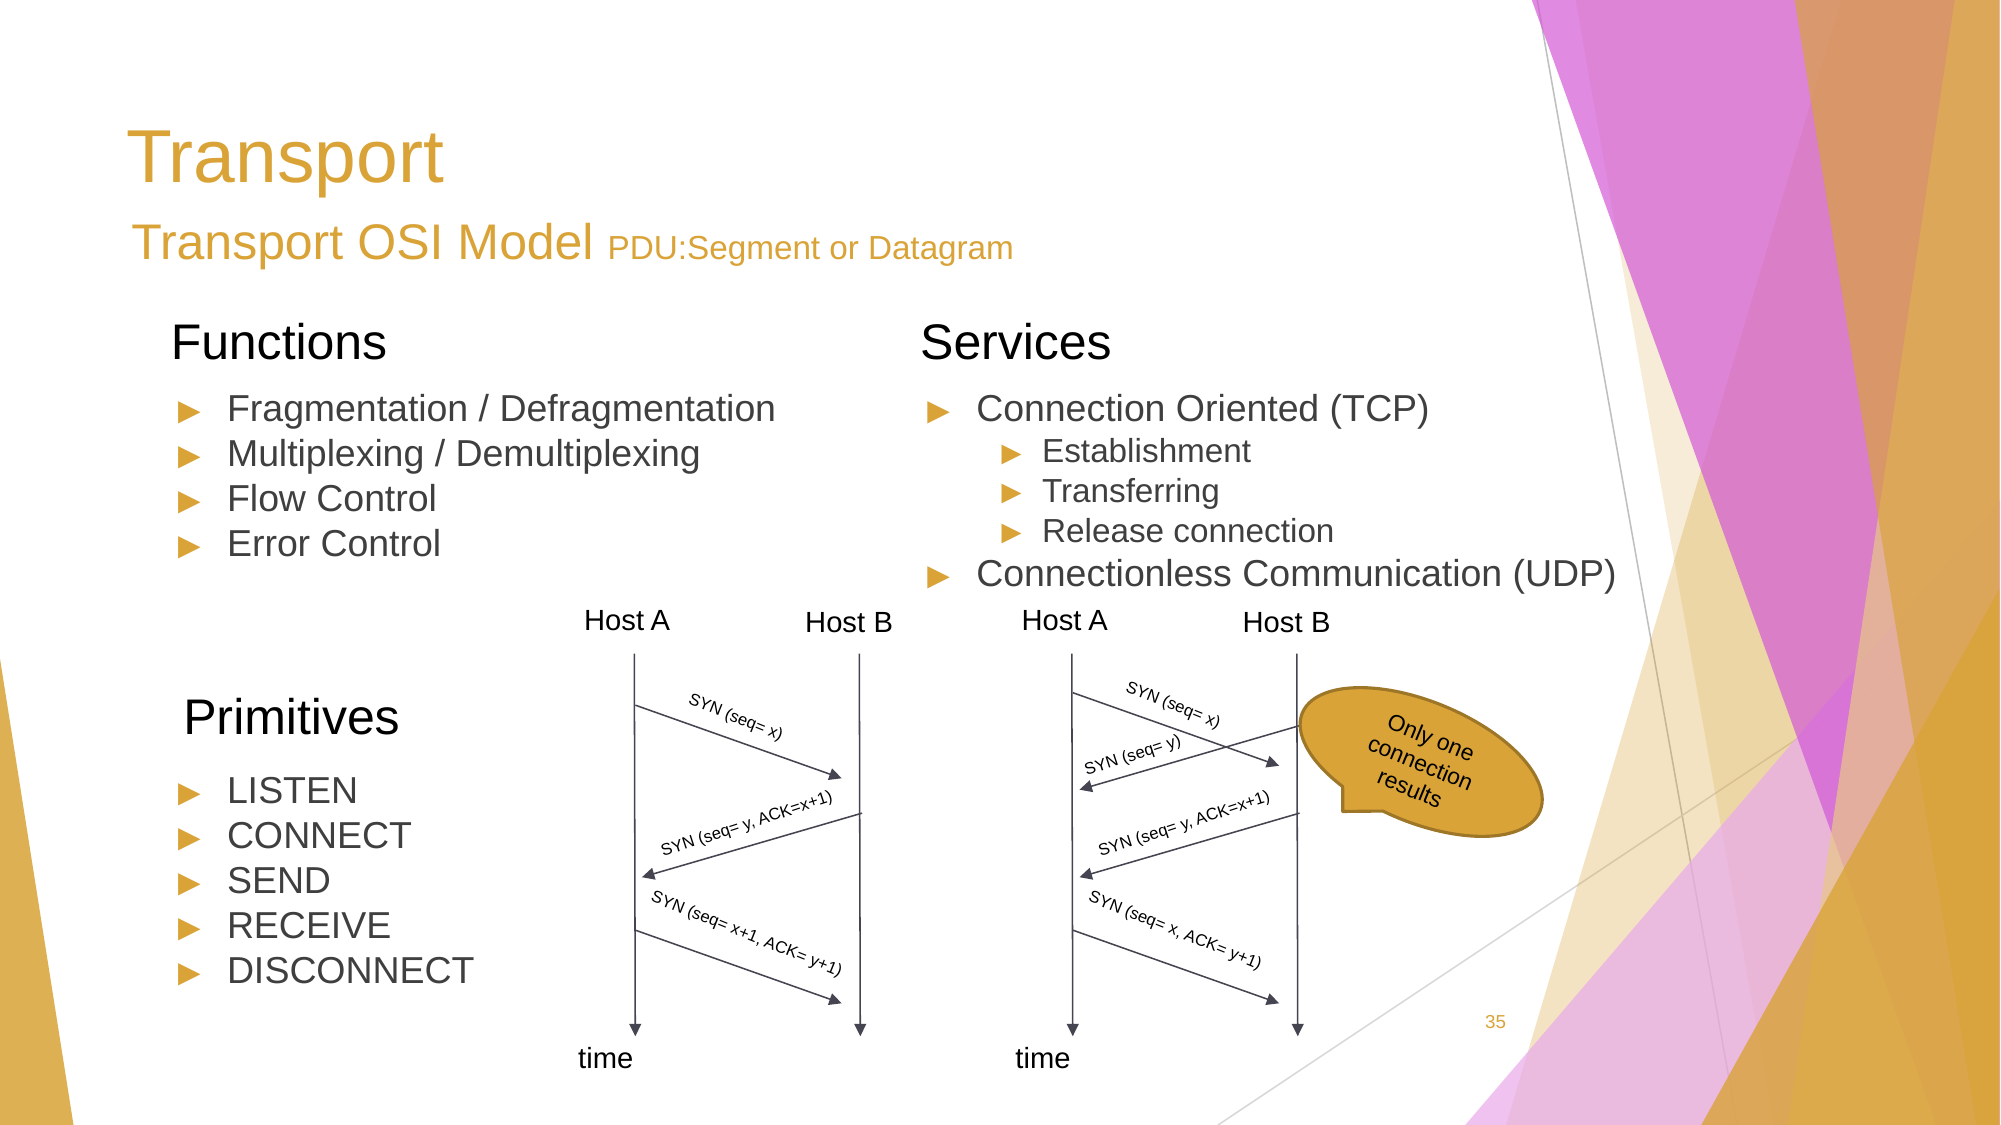

# Transport
Transport OSI Model PDU:Segment or Datagram
Services
Functions
Connection Oriented (TCP)
Establishment
Transferring
Release connection
Connectionless Communication (UDP)

Fragmentation / Defragmentation
Multiplexing / Demultiplexing
Flow Control
Error Control

Host A
Host A
Host B
Host B
Primitives
SYN (seq= x)
Only one connection results
SYN (seq= x)
SYN (seq= y)
LISTEN
CONNECT
SEND
RECEIVE
DISCONNECT

SYN (seq= y, ACK=x+1)
SYN (seq= y, ACK=x+1)
SYN (seq= x+1, ACK= y+1)
SYN (seq= x, ACK= y+1)
35
time
time